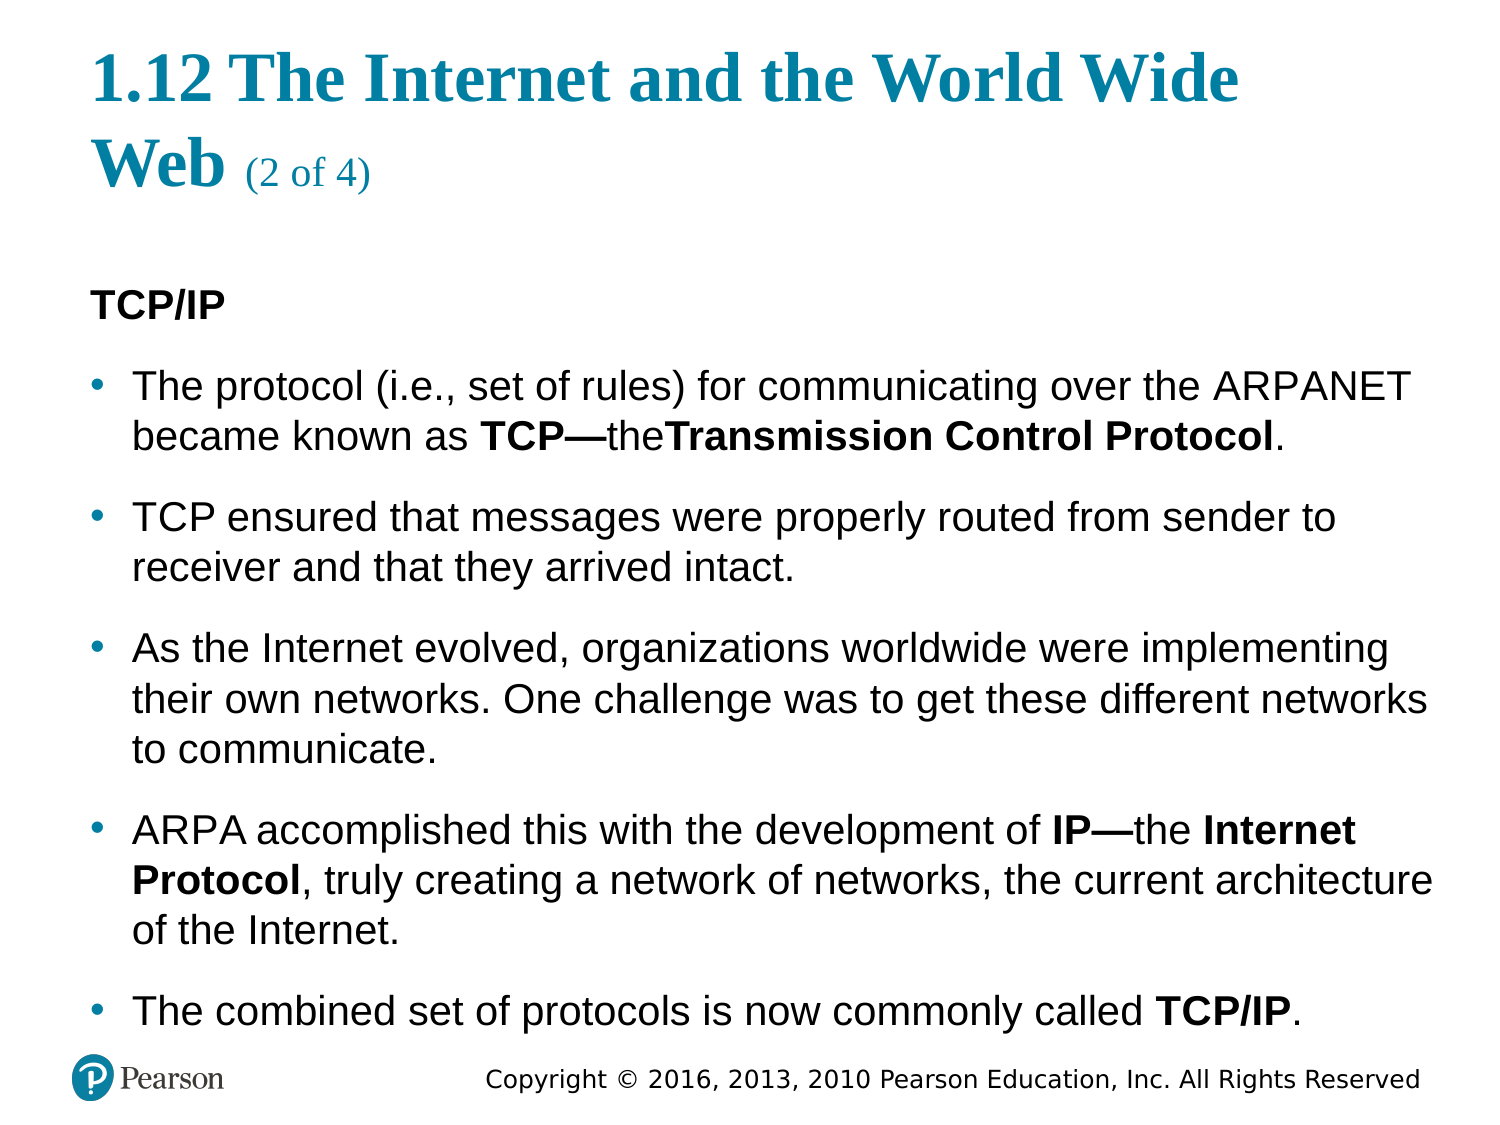

# 1.12 The Internet and the World Wide Web (2 of 4)
T C P/I P
The protocol (i.e., set of rules) for communicating over the A R P A NET became known as T C P—theTransmission Control Protocol.
T C P ensured that messages were properly routed from sender to receiver and that they arrived intact.
As the Internet evolved, organizations worldwide were implementing their own networks. One challenge was to get these different networks to communicate.
A R P A accomplished this with the development of I P—the Internet Protocol, truly creating a network of networks, the current architecture of the Internet.
The combined set of protocols is now commonly called T C P/I P.